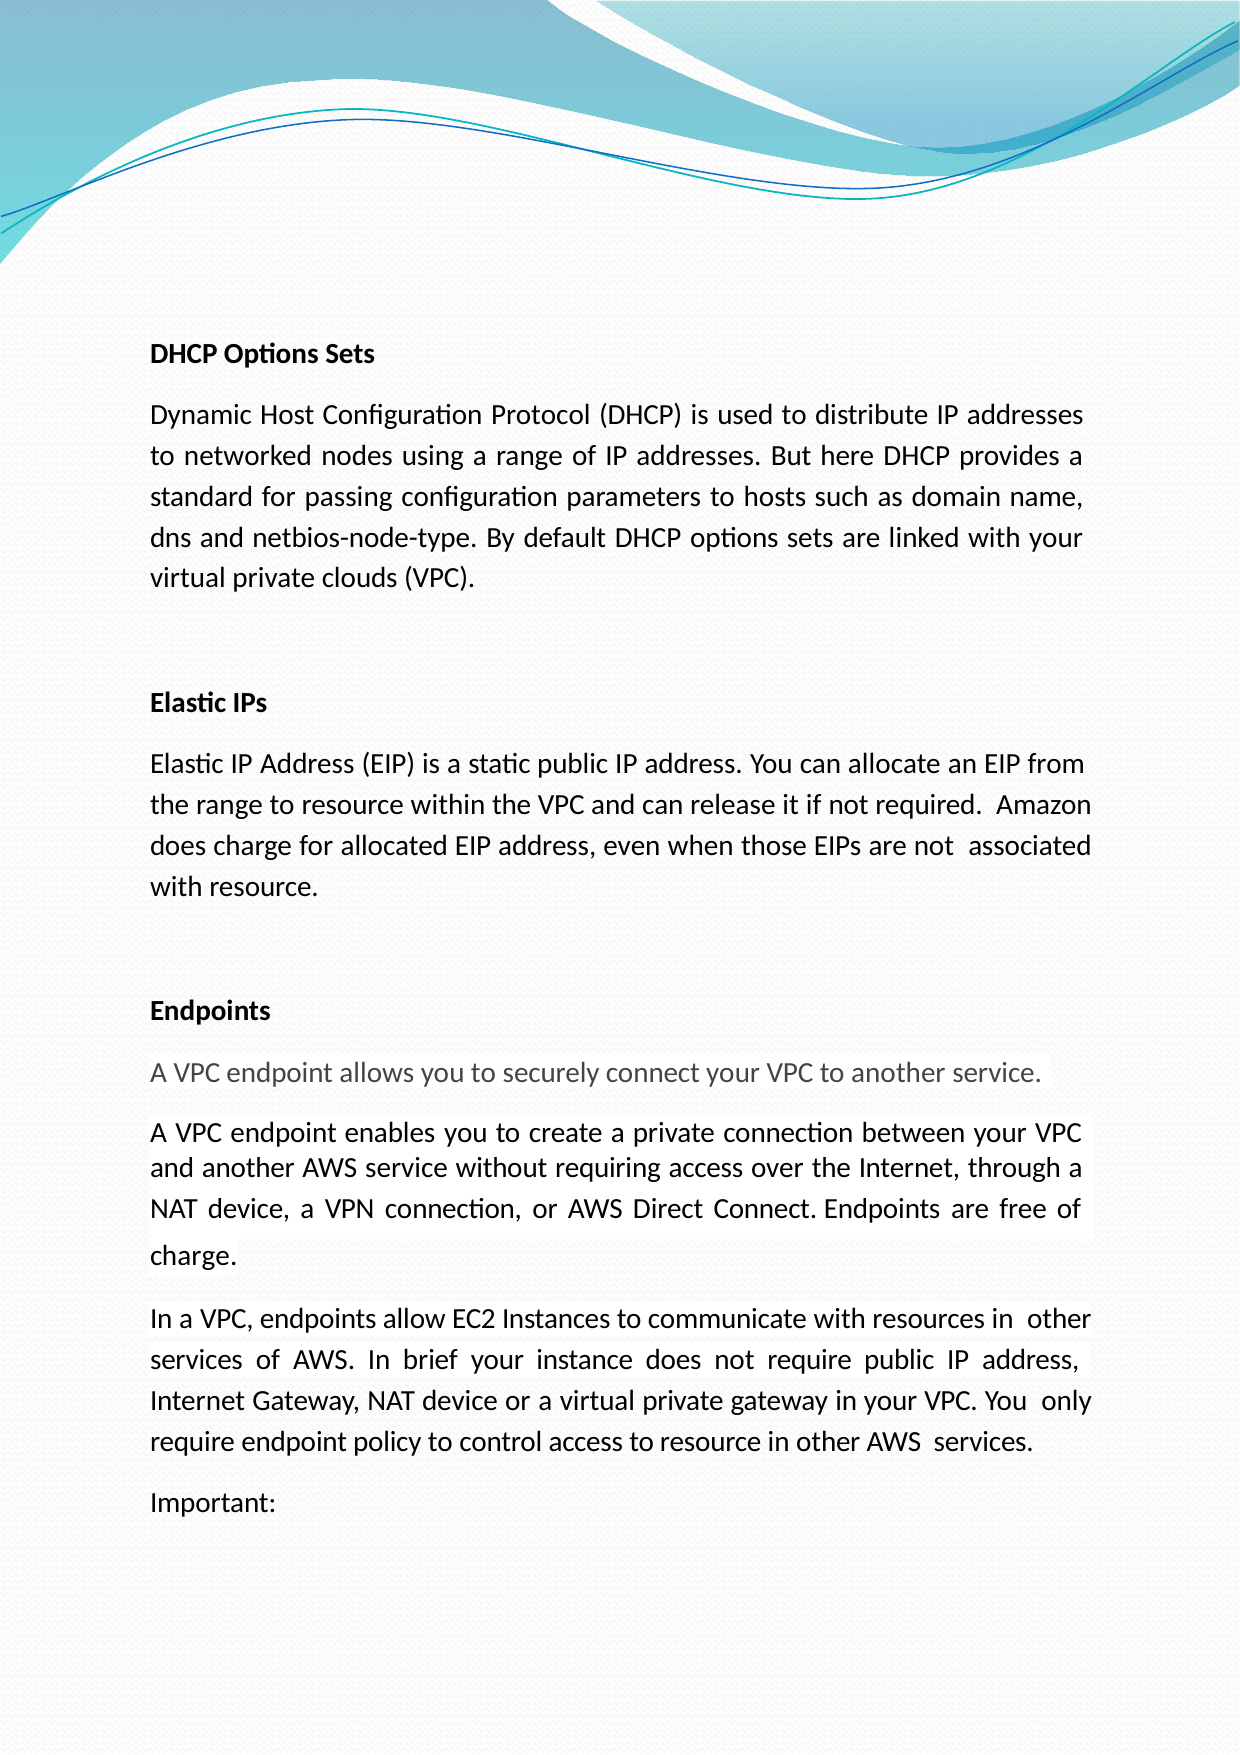

DHCP Options Sets
Dynamic Host Configuration Protocol (DHCP) is used to distribute IP addresses  to networked nodes using a range of IP addresses. But here DHCP provides a  standard for passing configuration parameters to hosts such as domain name,  dns and netbios-node-type. By default DHCP options sets are linked with your  virtual private clouds (VPC).
Elastic IPs
Elastic IP Address (EIP) is a static public IP address. You can allocate an EIP from  the range to resource within the VPC and can release it if not required.  Amazon does charge for allocated EIP address, even when those EIPs are not  associated with resource.
Endpoints
A VPC endpoint allows you to securely connect your VPC to another service.
| A VPC endpoint enables you to create a private connection between your VPC |  |
| --- | --- |
| and another AWS service without requiring access over the Internet, through a |  |
| NAT device, a VPN connection, or AWS Direct Connect. Endpoints are free of |  |
| charge. |  |
In a VPC, endpoints allow EC2 Instances to communicate with resources in  other services of AWS. In brief your instance does not require public IP address,  Internet Gateway, NAT device or a virtual private gateway in your VPC. You  only require endpoint policy to control access to resource in other AWS  services.

Important: